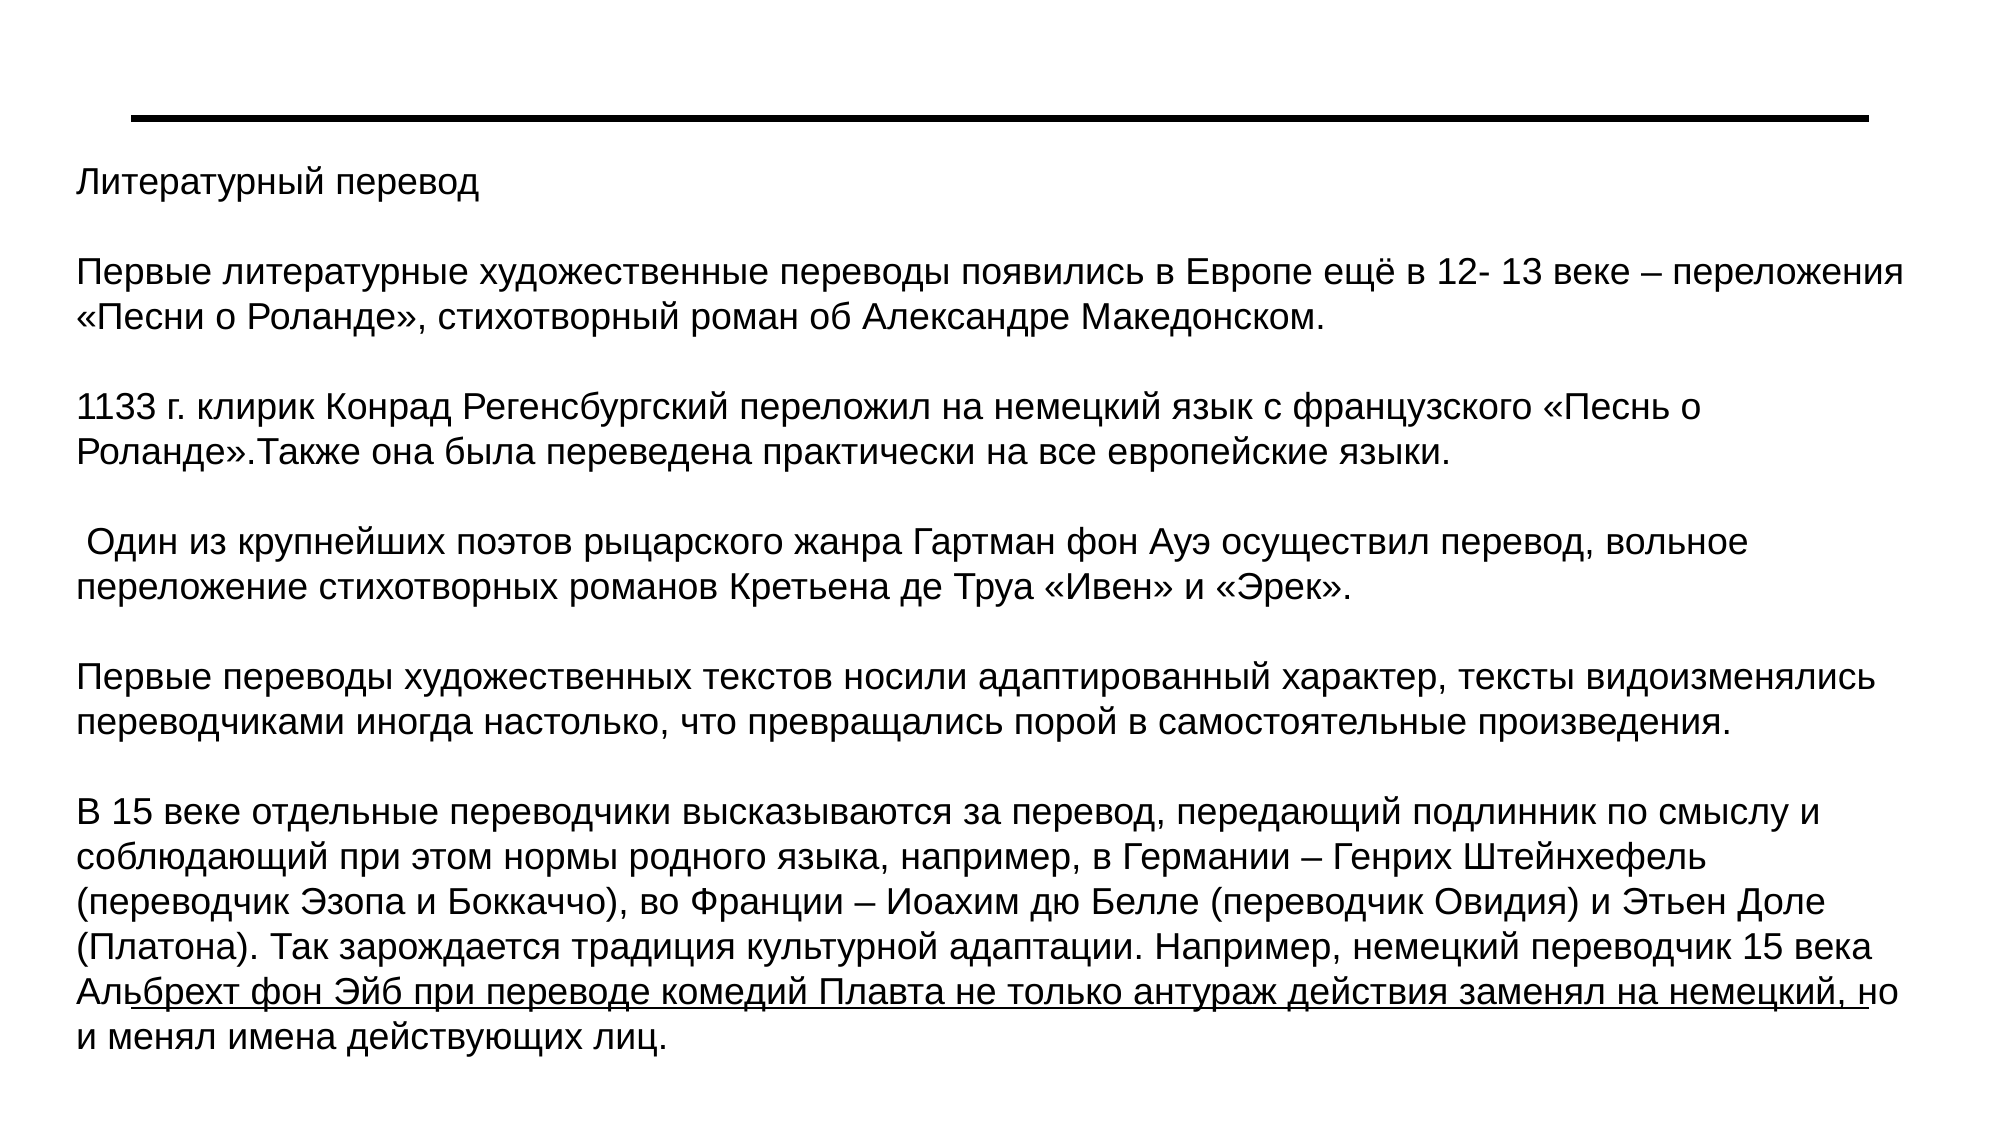

Литературный перевод

Первые литературные художественные переводы появились в Европе ещё в 12- 13 веке – переложения «Песни о Роланде», стихотворный роман об Александре Македонском.

1133 г. клирик Конрад Регенсбургский переложил на немецкий язык с французского «Песнь о Роланде».Также она была переведена практически на все европейские языки.

 Один из крупнейших поэтов рыцарского жанра Гартман фон Ауэ осуществил перевод, вольное переложение стихотворных романов Кретьена де Труа «Ивен» и «Эрек».

Первые переводы художественных текстов носили адаптированный характер, тексты видоизменялись переводчиками иногда настолько, что превращались порой в самостоятельные произведения.

В 15 веке отдельные переводчики высказываются за перевод, передающий подлинник по смыслу и соблюдающий при этом нормы родного языка, например, в Германии – Генрих Штейнхефель (переводчик Эзопа и Боккаччо), во Франции – Иоахим дю Белле (переводчик Овидия) и Этьен Доле (Платона). Так зарождается традиция культурной адаптации. Например, немецкий переводчик 15 века Альбрехт фон Эйб при переводе комедий Плавта не только антураж действия заменял на немецкий, но и менял имена действующих лиц.